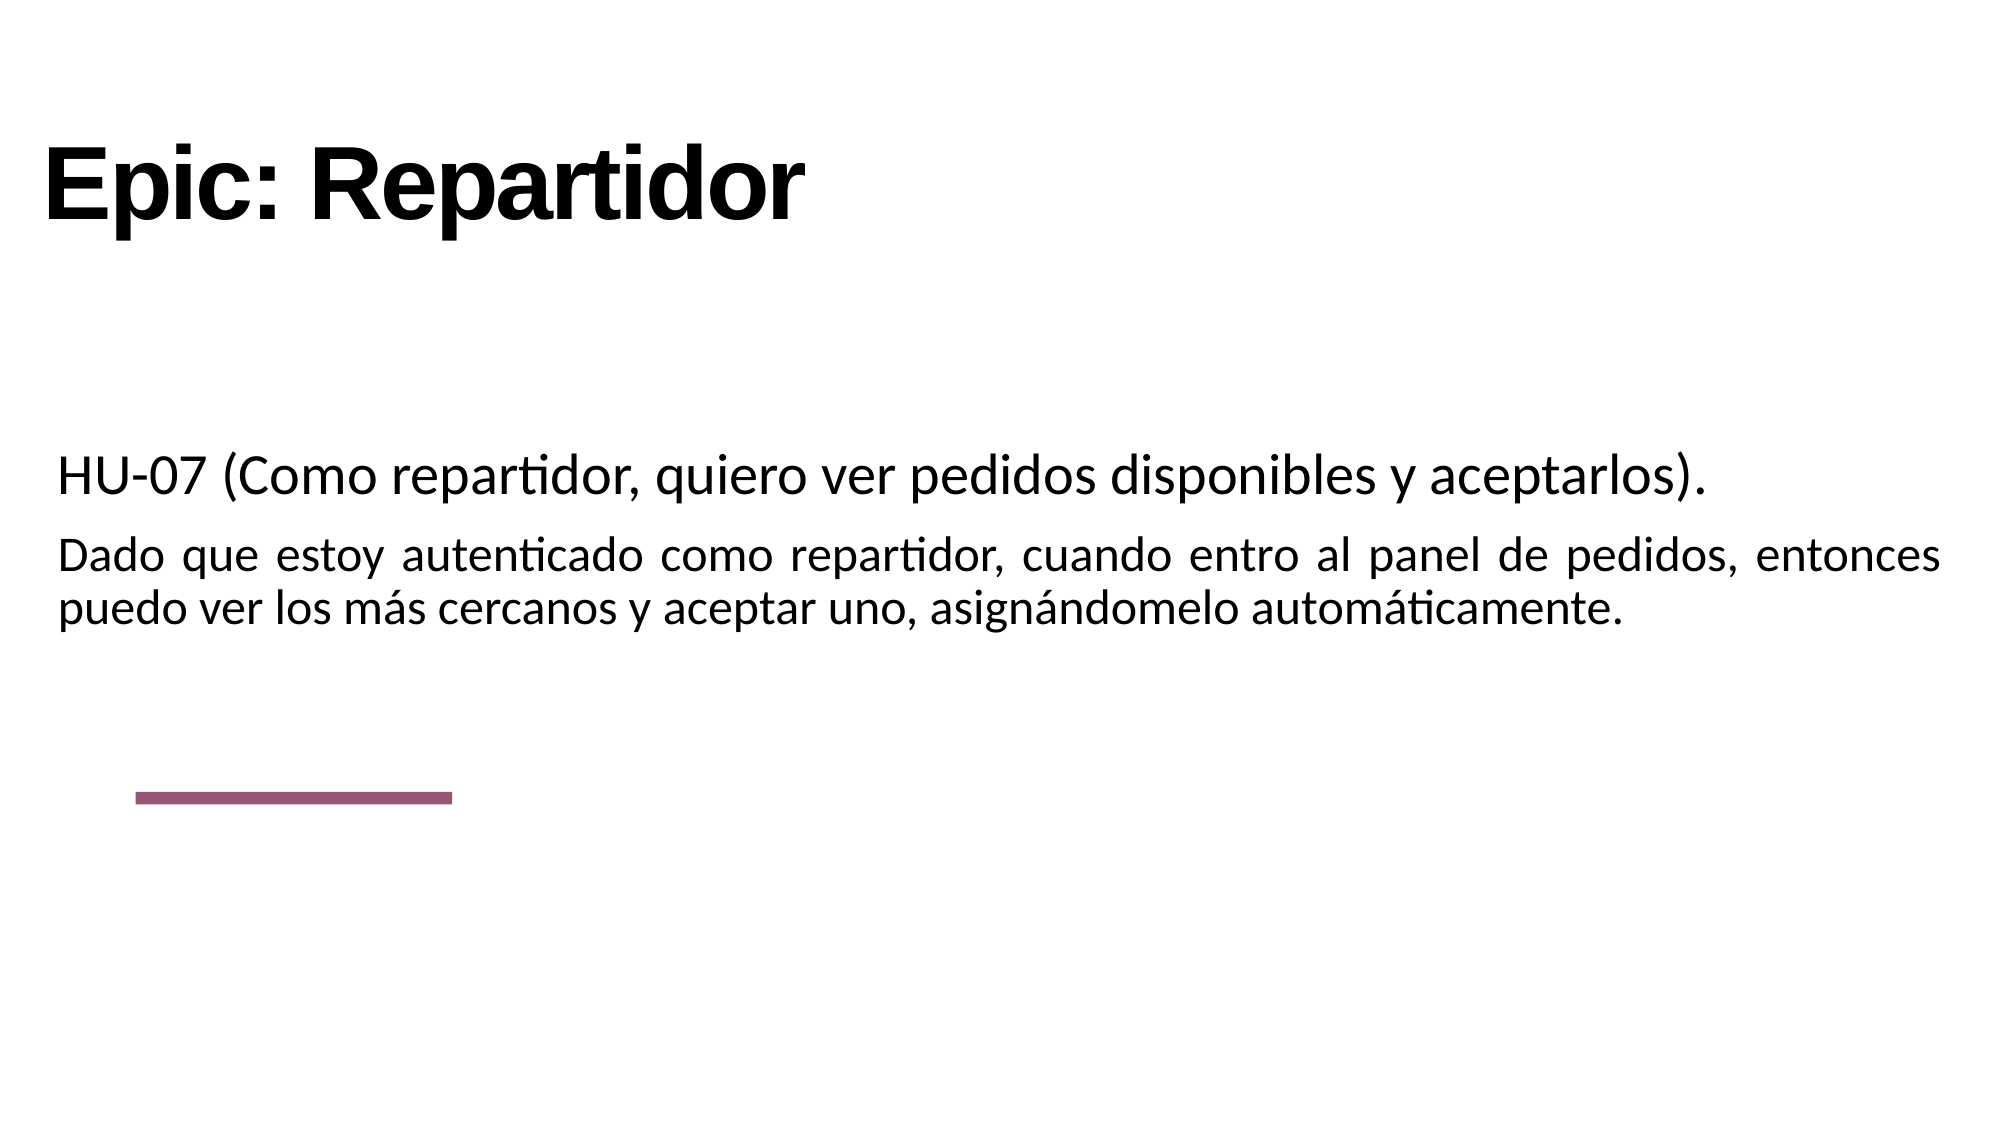

# Epic: Repartidor
HU-07 (Como repartidor, quiero ver pedidos disponibles y aceptarlos).
Dado que estoy autenticado como repartidor, cuando entro al panel de pedidos, entonces puedo ver los más cercanos y aceptar uno, asignándomelo automáticamente.